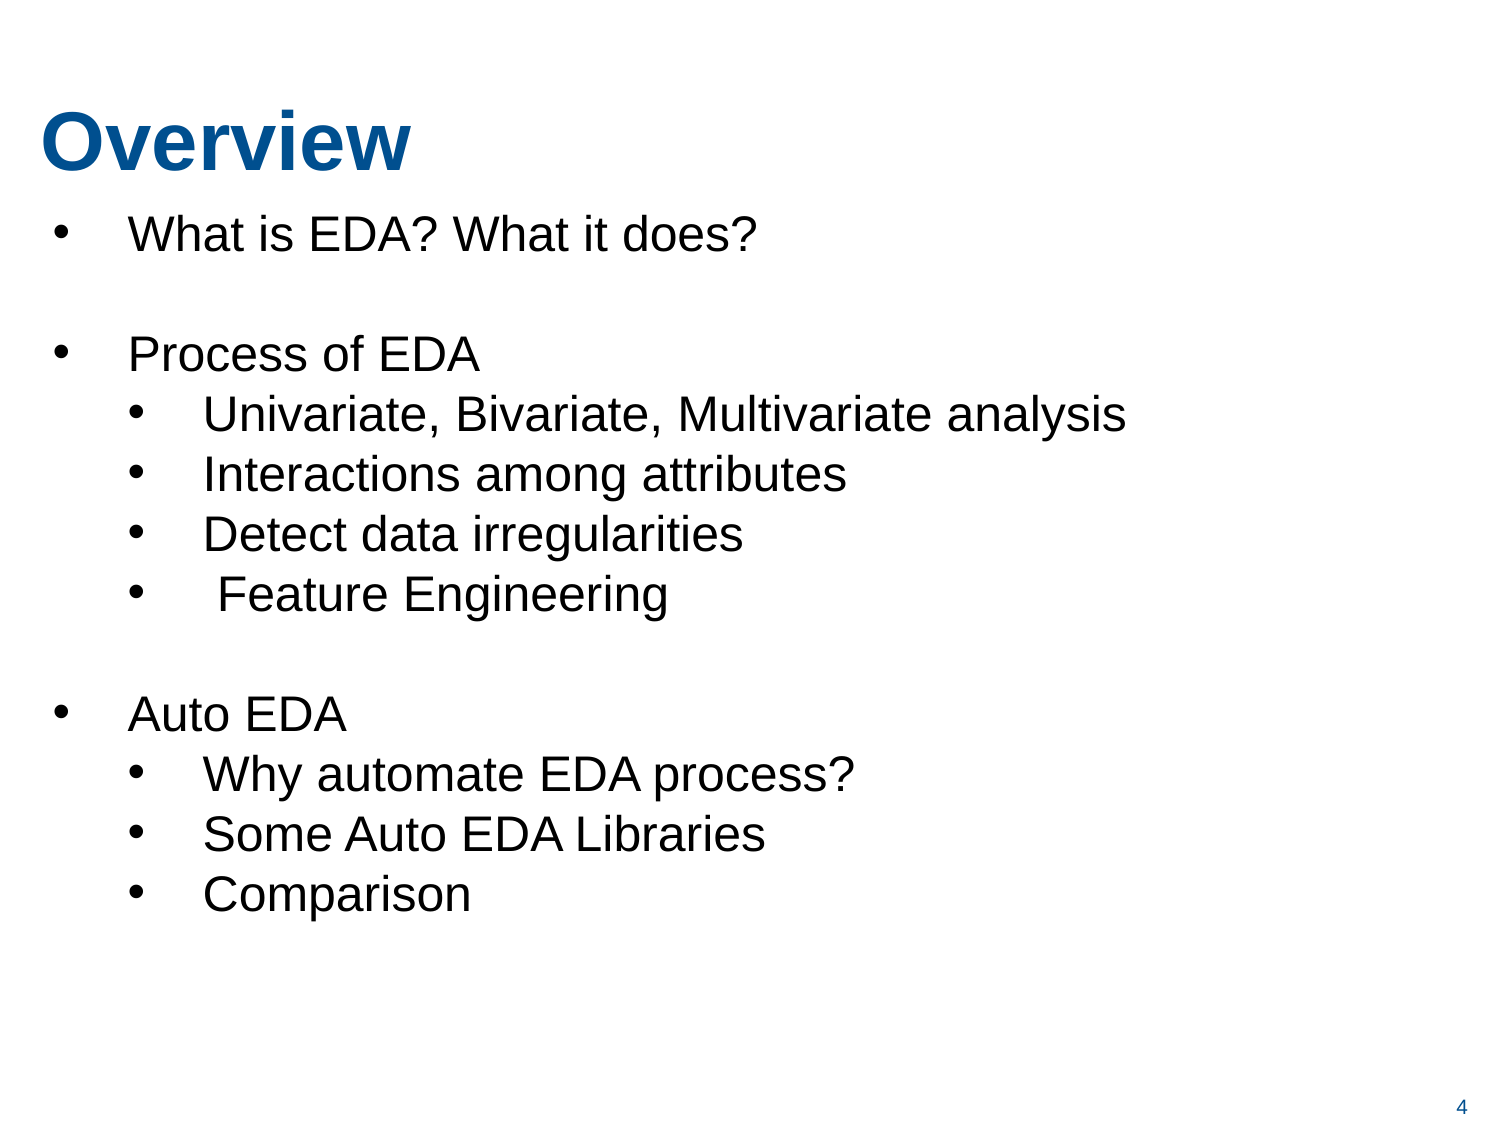

Overview
What is EDA? What it does?

Process of EDA
Univariate, Bivariate, Multivariate analysis
Interactions among attributes
Detect data irregularities
 Feature Engineering

Auto EDA
Why automate EDA process?
Some Auto EDA Libraries
Comparison
4